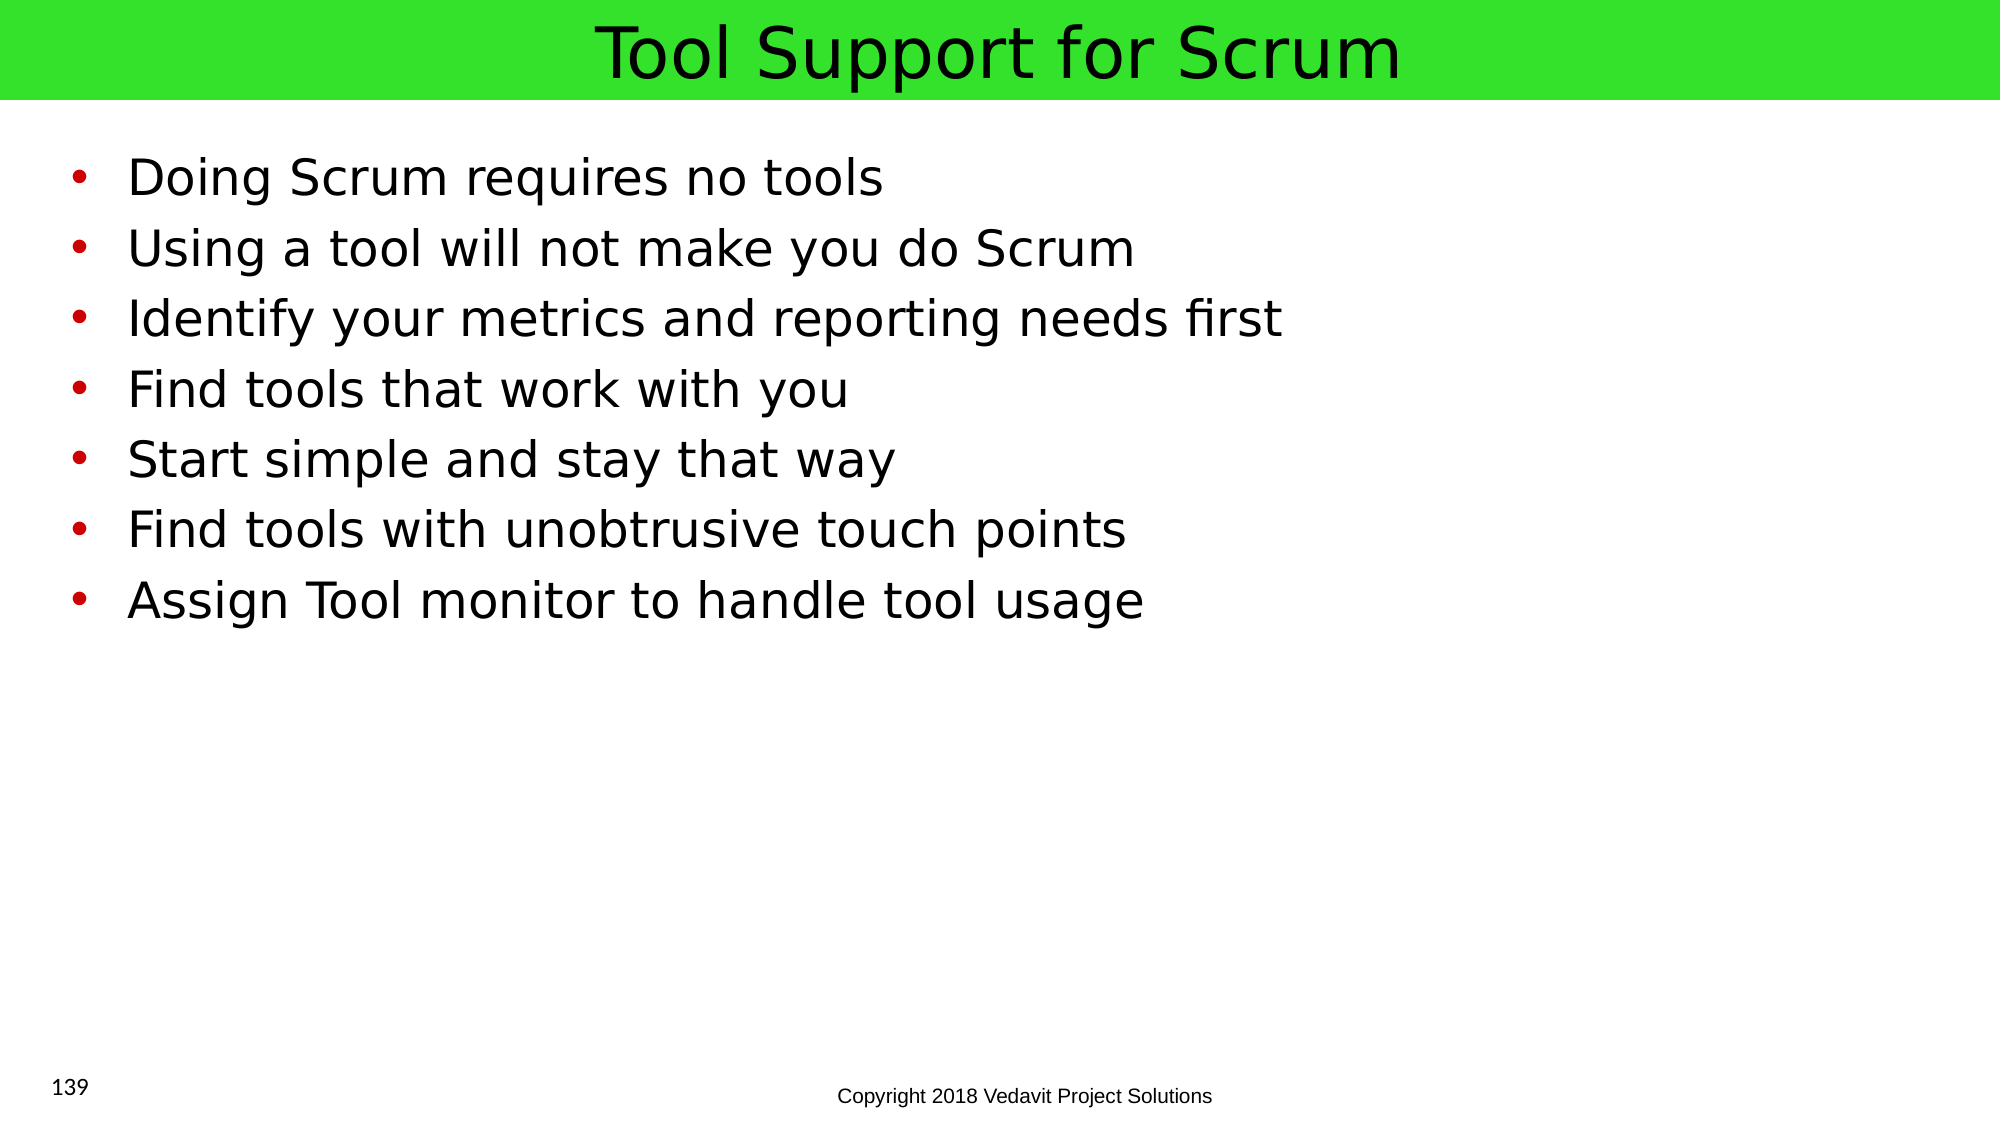

# Tool Support for Scrum
Doing Scrum requires no tools
Using a tool will not make you do Scrum
Identify your metrics and reporting needs first
Find tools that work with you
Start simple and stay that way
Find tools with unobtrusive touch points
Assign Tool monitor to handle tool usage
139